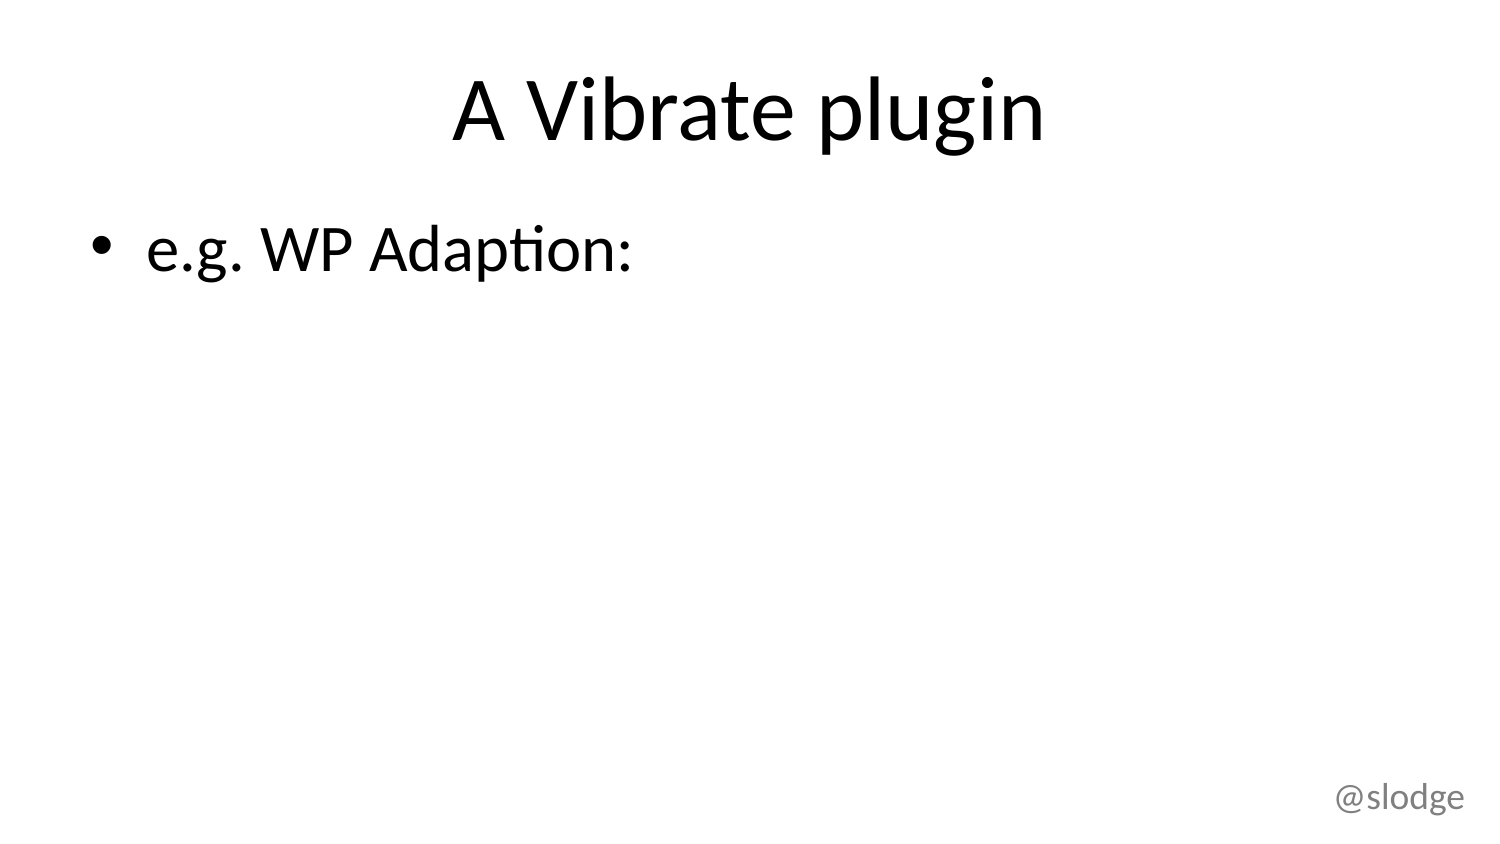

# A Vibrate plugin
e.g. WP Adaption: